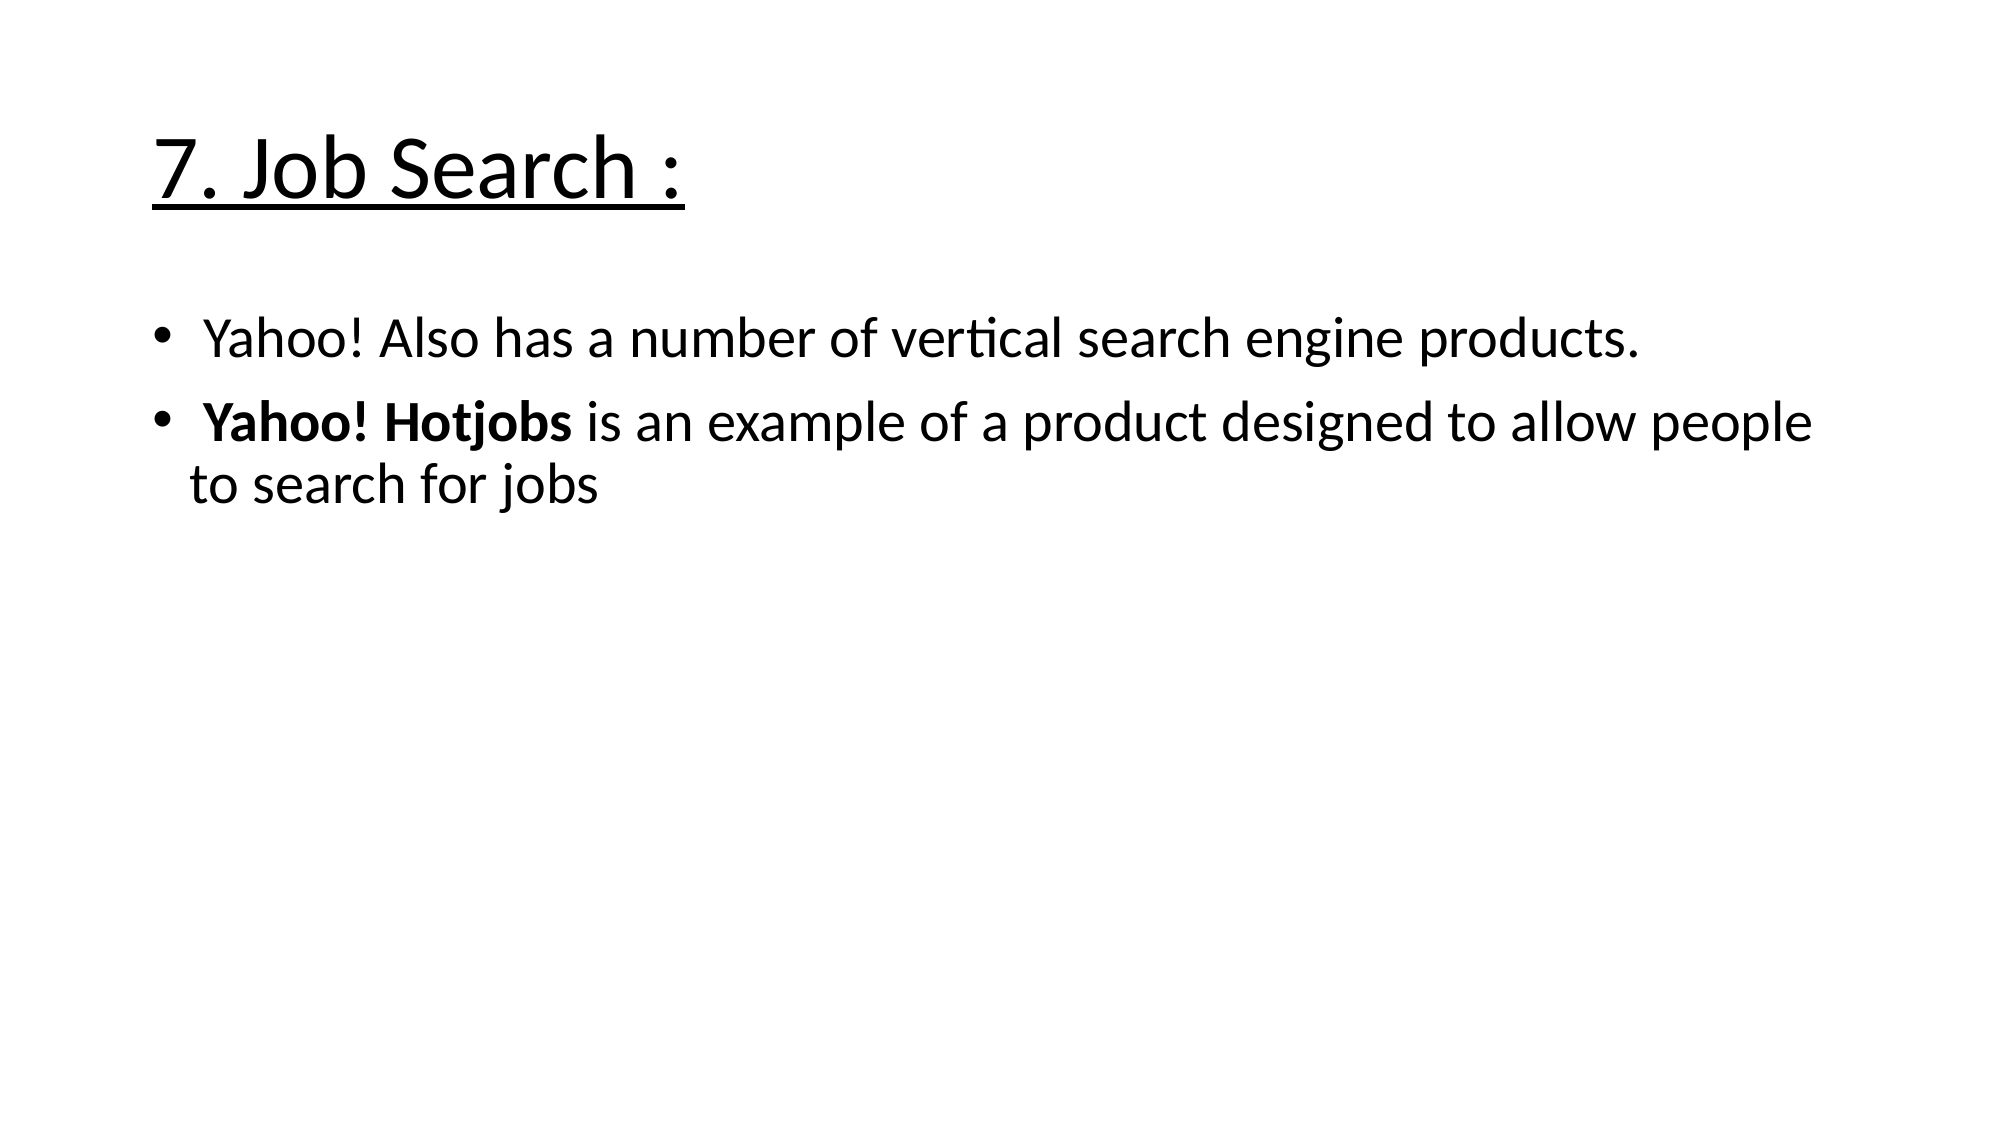

# 7. Job Search :
 Yahoo! Also has a number of vertical search engine products.
 Yahoo! Hotjobs is an example of a product designed to allow people to search for jobs